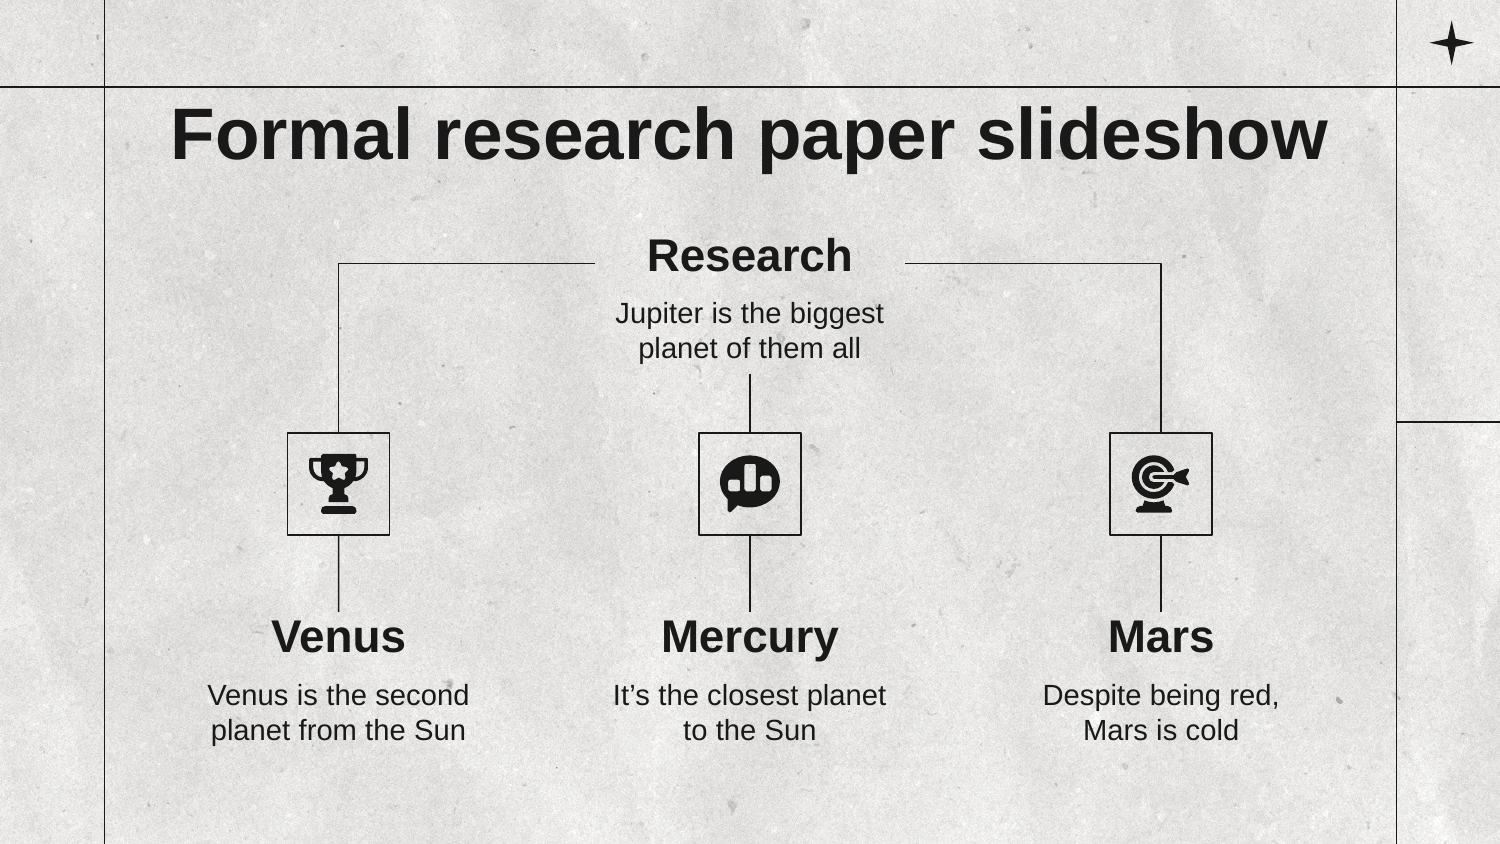

# Formal research paper slideshow
Research
Jupiter is the biggest planet of them all

Venus
Venus is the second planet from the Sun
Mercury
It’s the closest planet to the Sun
Mars
Despite being red, Mars is cold